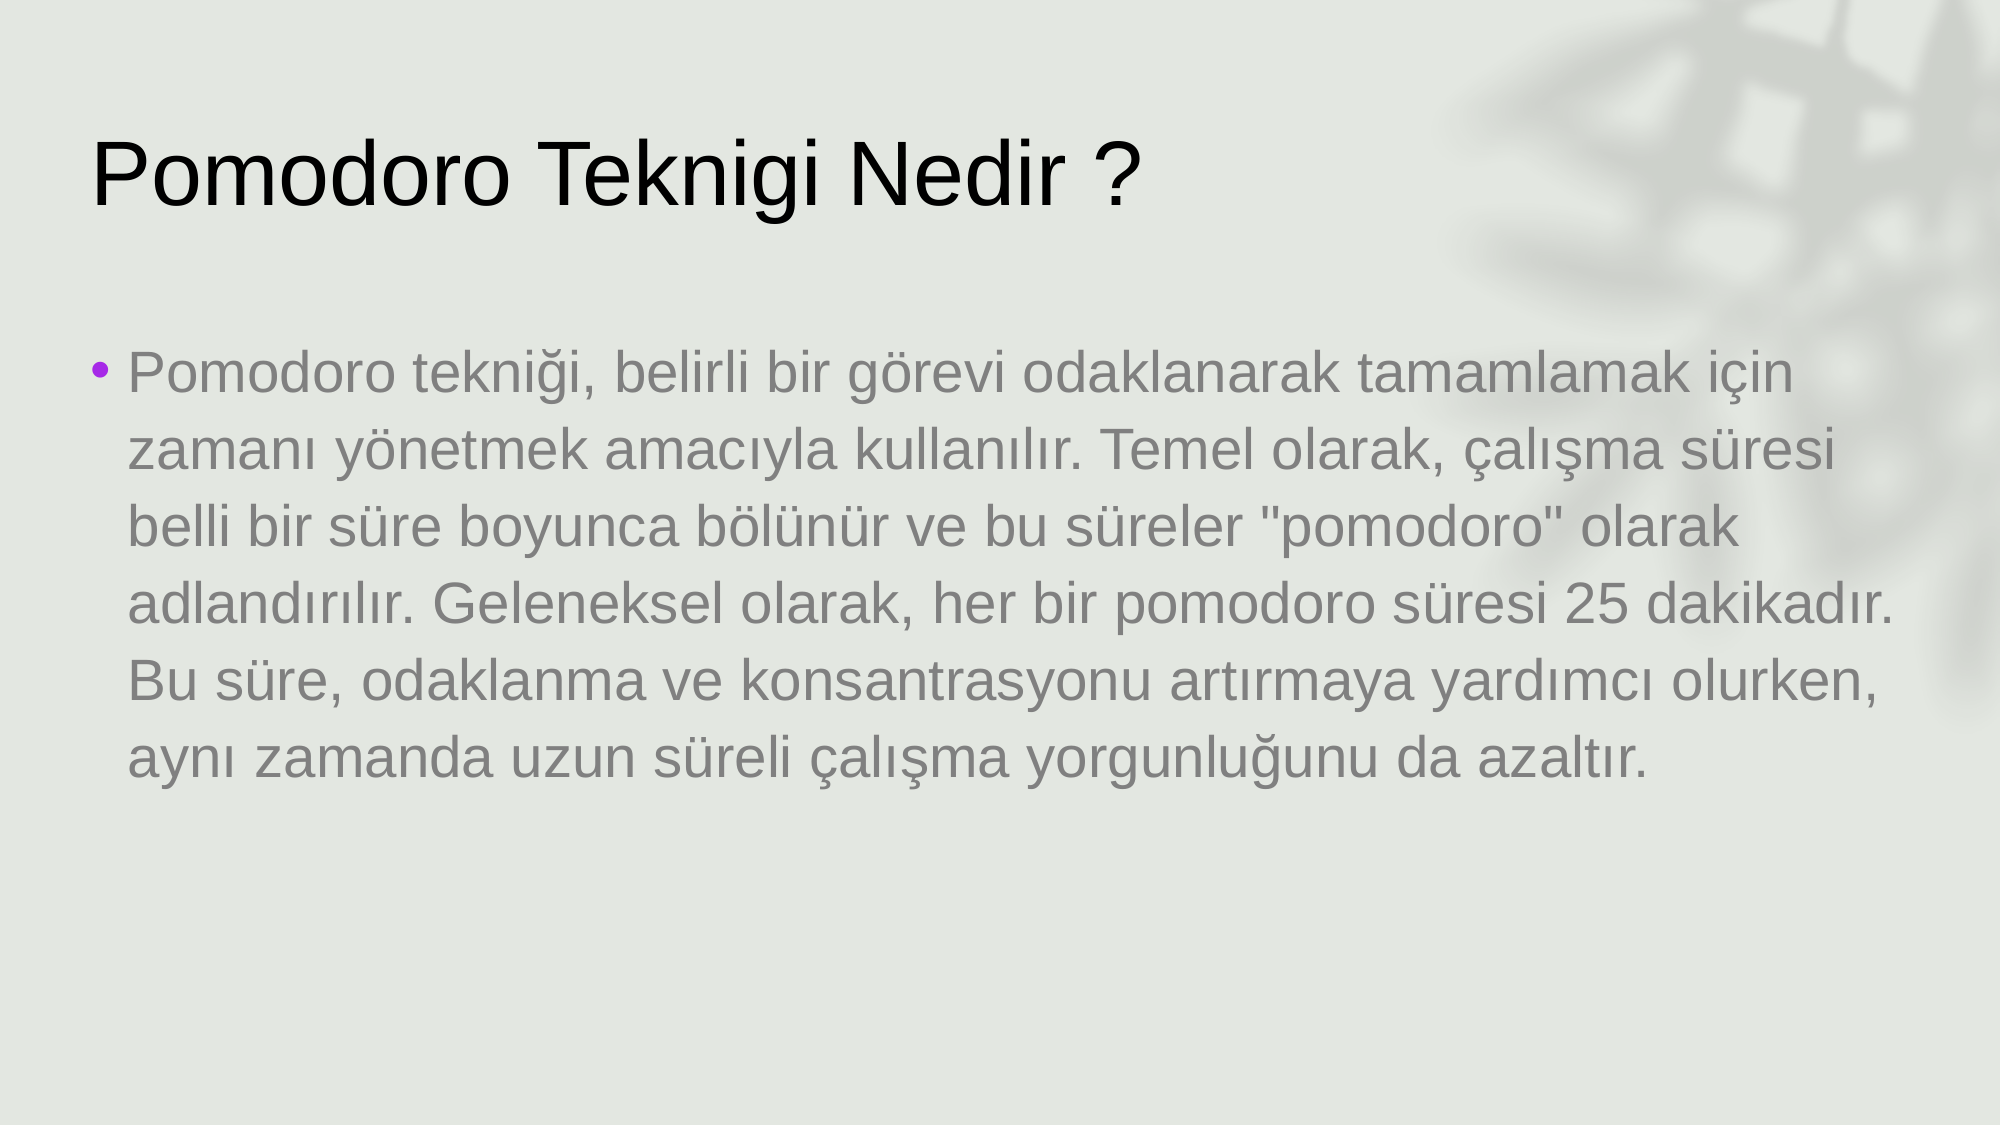

# Pomodoro Teknigi Nedir ?
Pomodoro tekniği, belirli bir görevi odaklanarak tamamlamak için zamanı yönetmek amacıyla kullanılır. Temel olarak, çalışma süresi belli bir süre boyunca bölünür ve bu süreler "pomodoro" olarak adlandırılır. Geleneksel olarak, her bir pomodoro süresi 25 dakikadır. Bu süre, odaklanma ve konsantrasyonu artırmaya yardımcı olurken, aynı zamanda uzun süreli çalışma yorgunluğunu da azaltır.